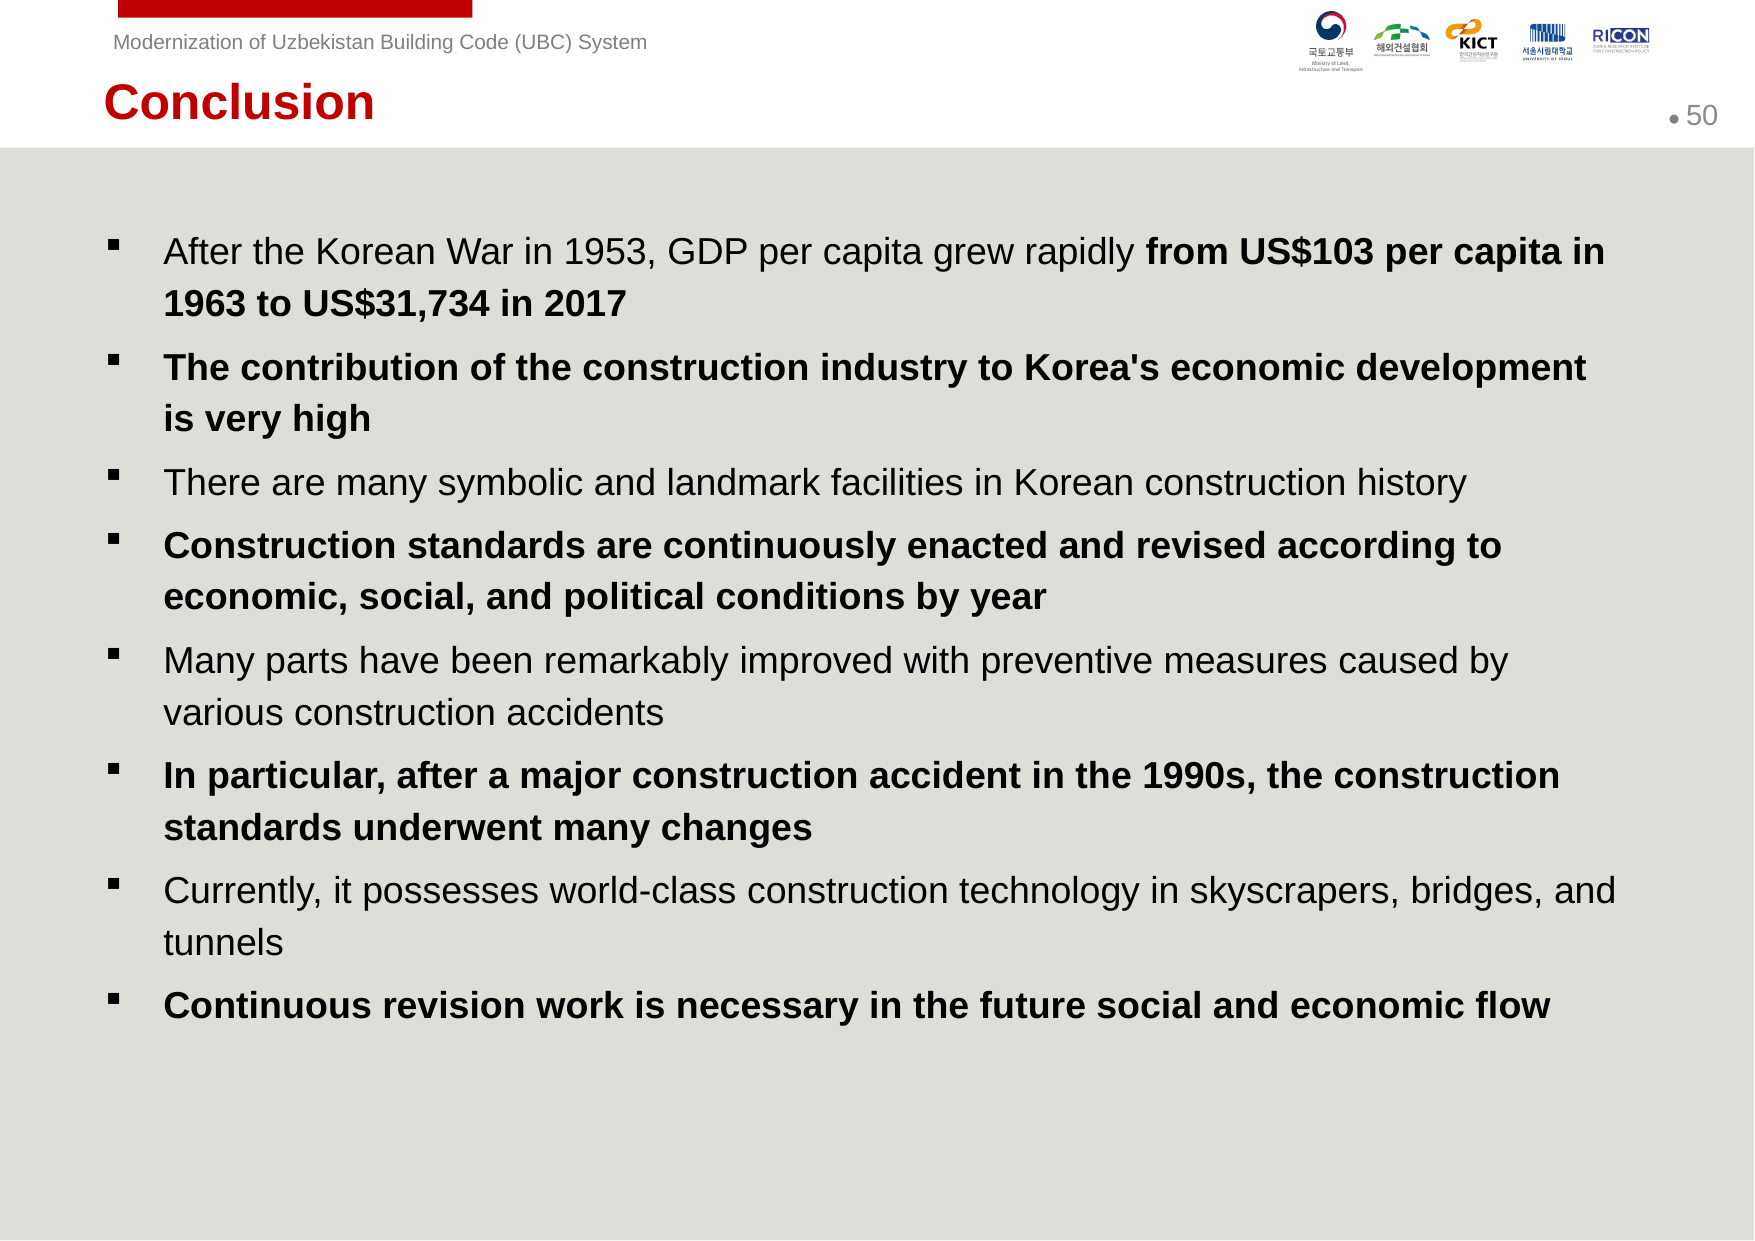

Conclusion
After the Korean War in 1953, GDP per capita grew rapidly from US$103 per capita in 1963 to US$31,734 in 2017
The contribution of the construction industry to Korea's economic development is very high
There are many symbolic and landmark facilities in Korean construction history
Construction standards are continuously enacted and revised according to economic, social, and political conditions by year
Many parts have been remarkably improved with preventive measures caused by various construction accidents
In particular, after a major construction accident in the 1990s, the construction standards underwent many changes
Currently, it possesses world-class construction technology in skyscrapers, bridges, and tunnels
Continuous revision work is necessary in the future social and economic flow